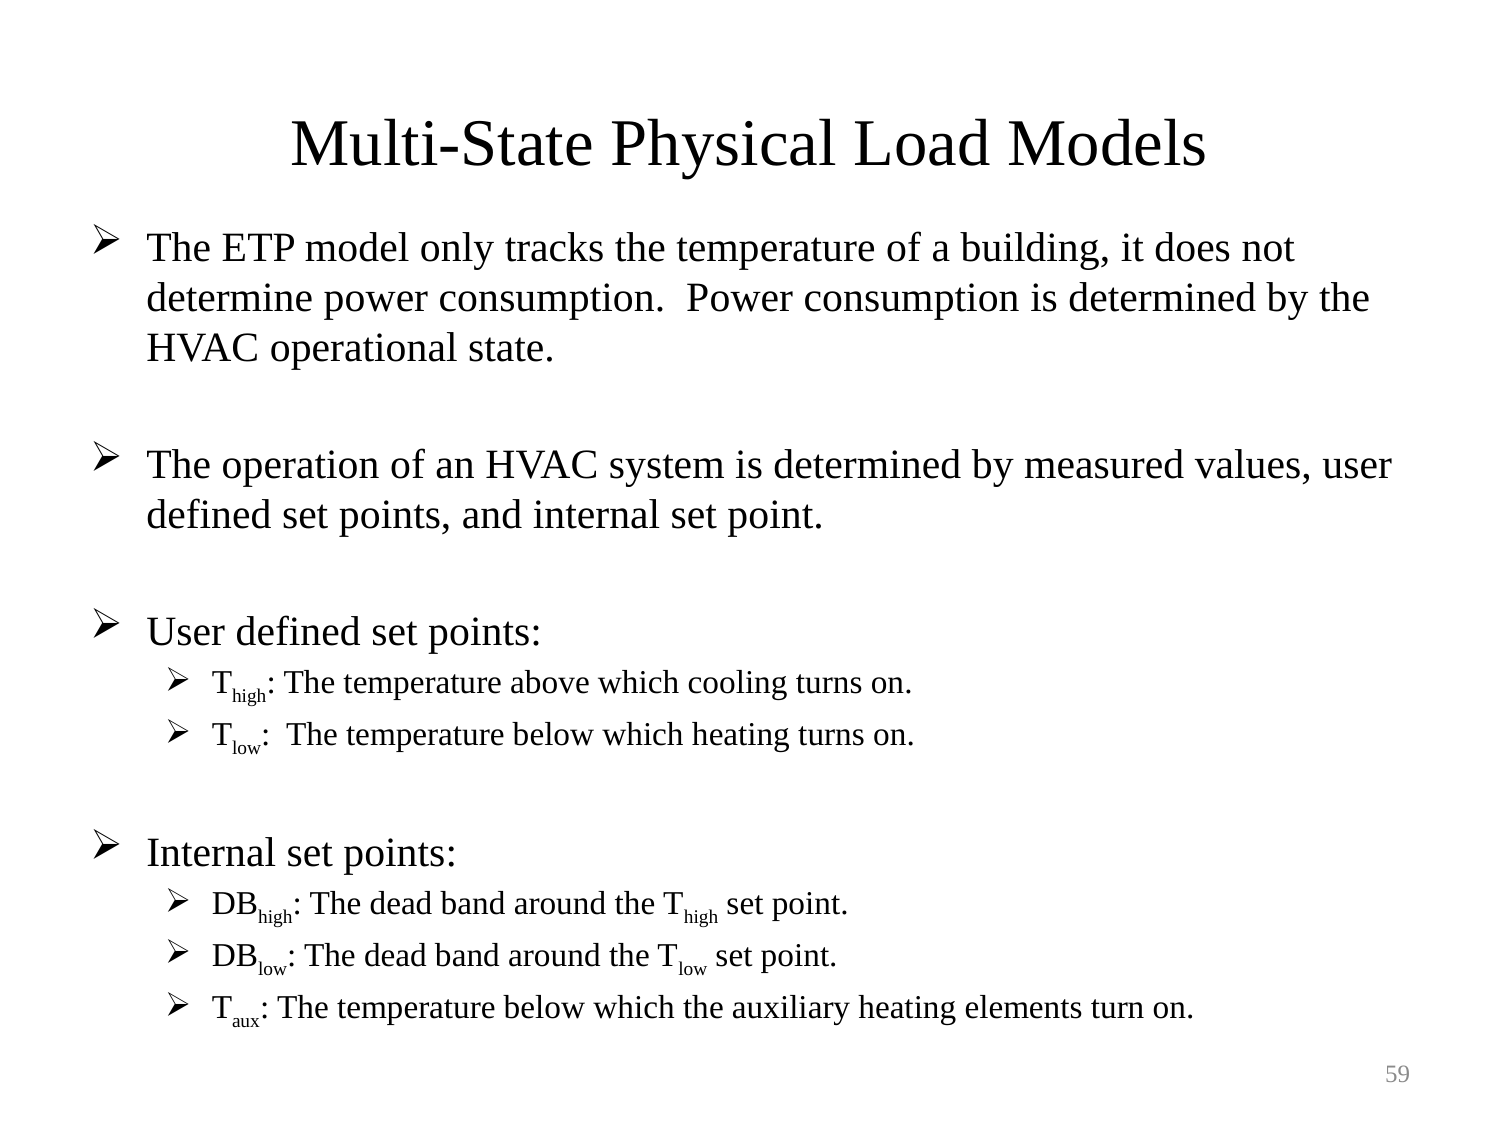

# Multi-State Physical Load Models
The ETP model only tracks the temperature of a building, it does not determine power consumption.  Power consumption is determined by the HVAC operational state.

The operation of an HVAC system is determined by measured values, user defined set points, and internal set point.

User defined set points:
Thigh: The temperature above which cooling turns on.
Tlow:  The temperature below which heating turns on.

Internal set points:
DBhigh: The dead band around the Thigh set point.
DBlow: The dead band around the Tlow set point.
Taux: The temperature below which the auxiliary heating elements turn on.

59